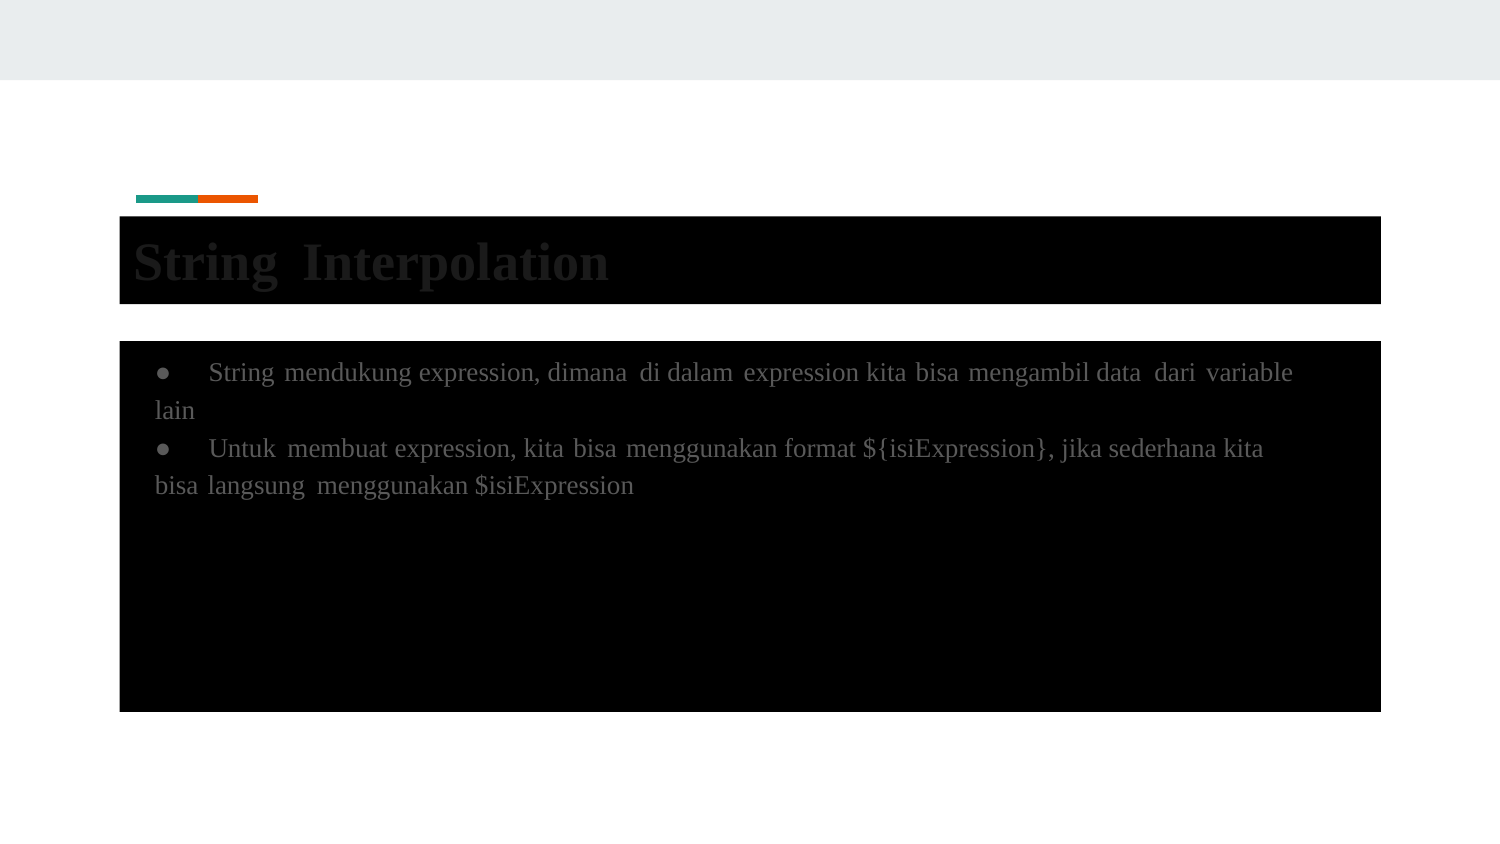

String Interpolation

●	String mendukung expression, dimana di dalam expression kita bisa mengambil data dari variable
lain
●	Untuk membuat expression, kita bisa menggunakan format ${isiExpression}, jika sederhana kita
bisa langsung menggunakan $isiExpression